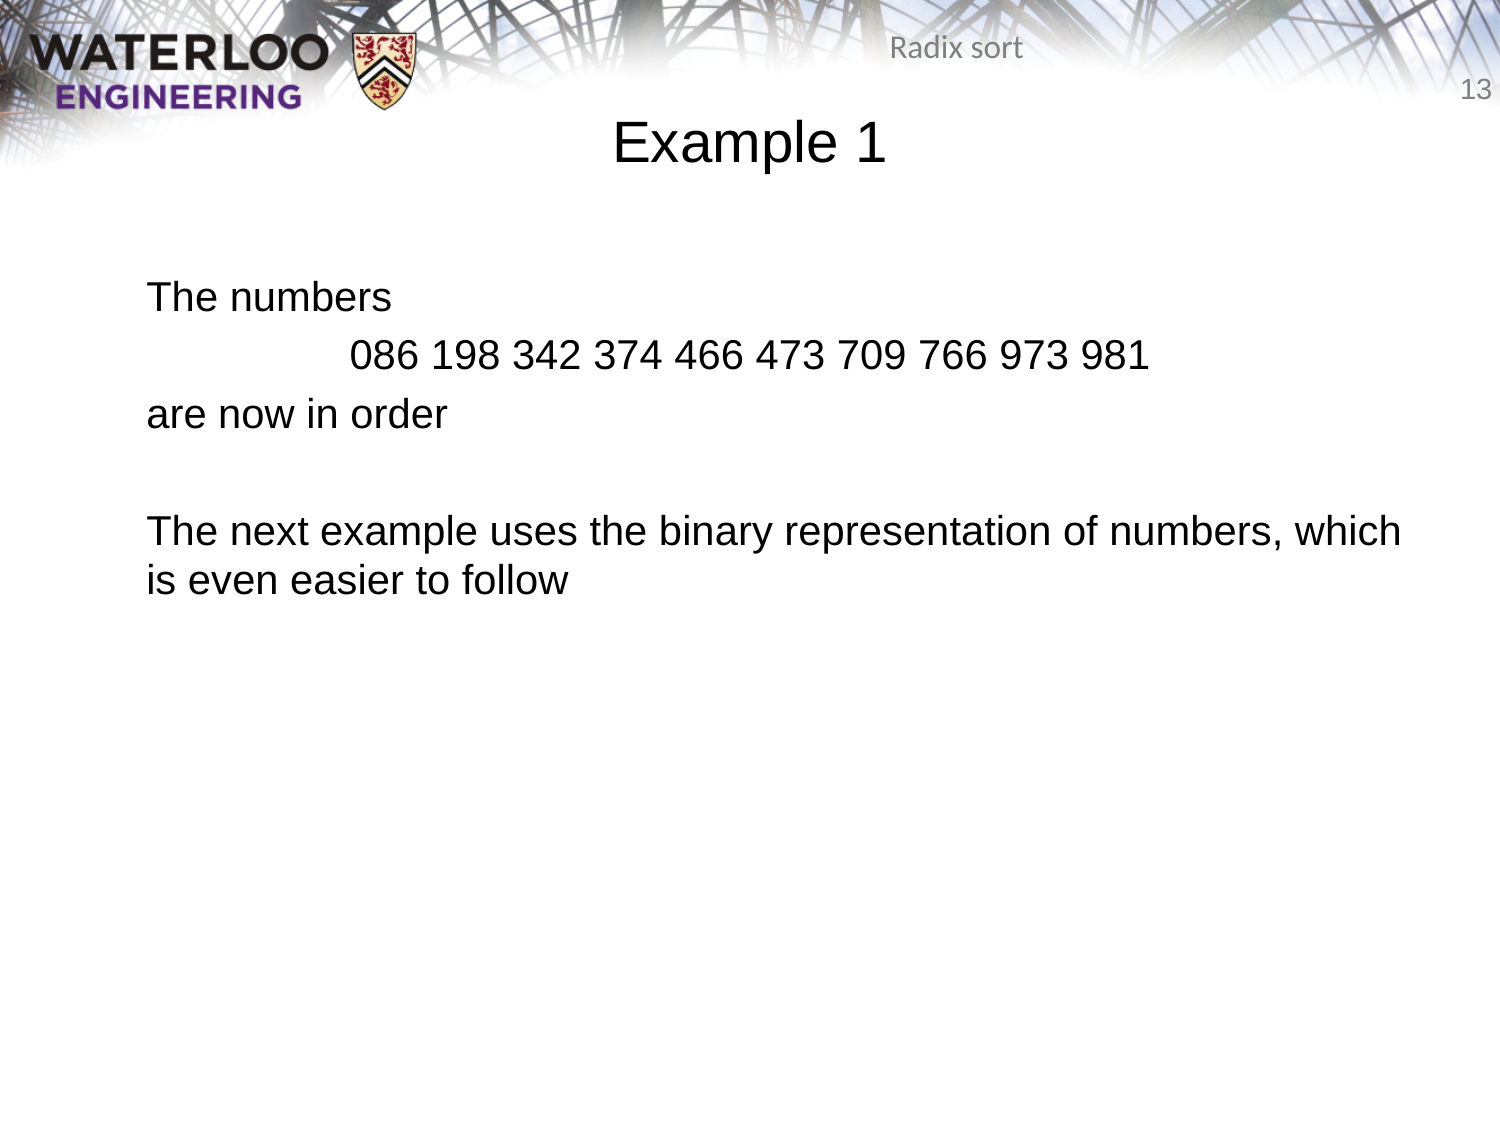

# Example 1
	The numbers
086 198 342 374 466 473 709 766 973 981
	are now in order

	The next example uses the binary representation of numbers, which is even easier to follow